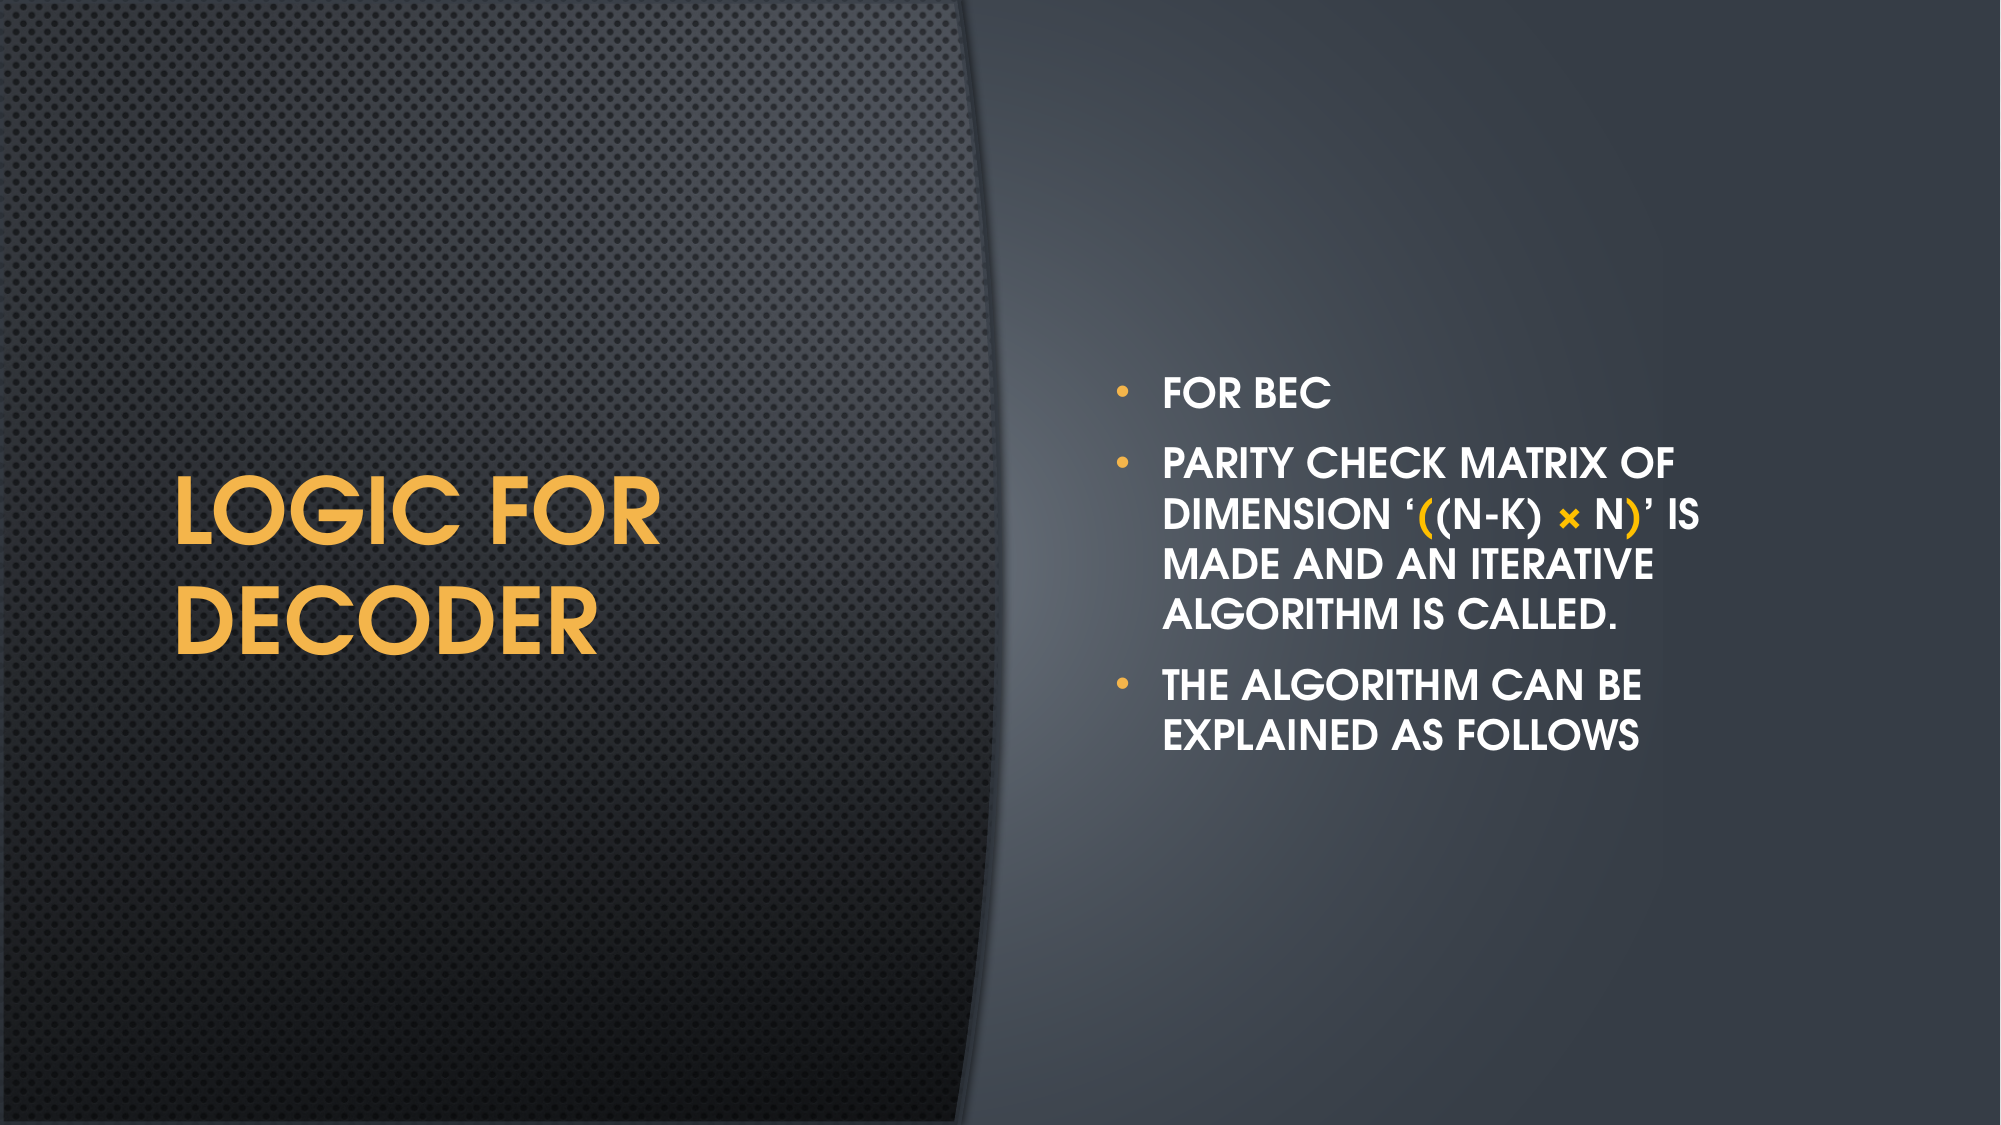

# LOGIC FOR   DECODER
FOR BEC
PARITY CHECK MATRIX OF DIMENSION ‘((N-K) × N)’ IS MADE AND AN ITERATIVE ALGORITHM IS CALLED.
THE ALGORITHM CAN BE EXPLAINED AS FOLLOWS